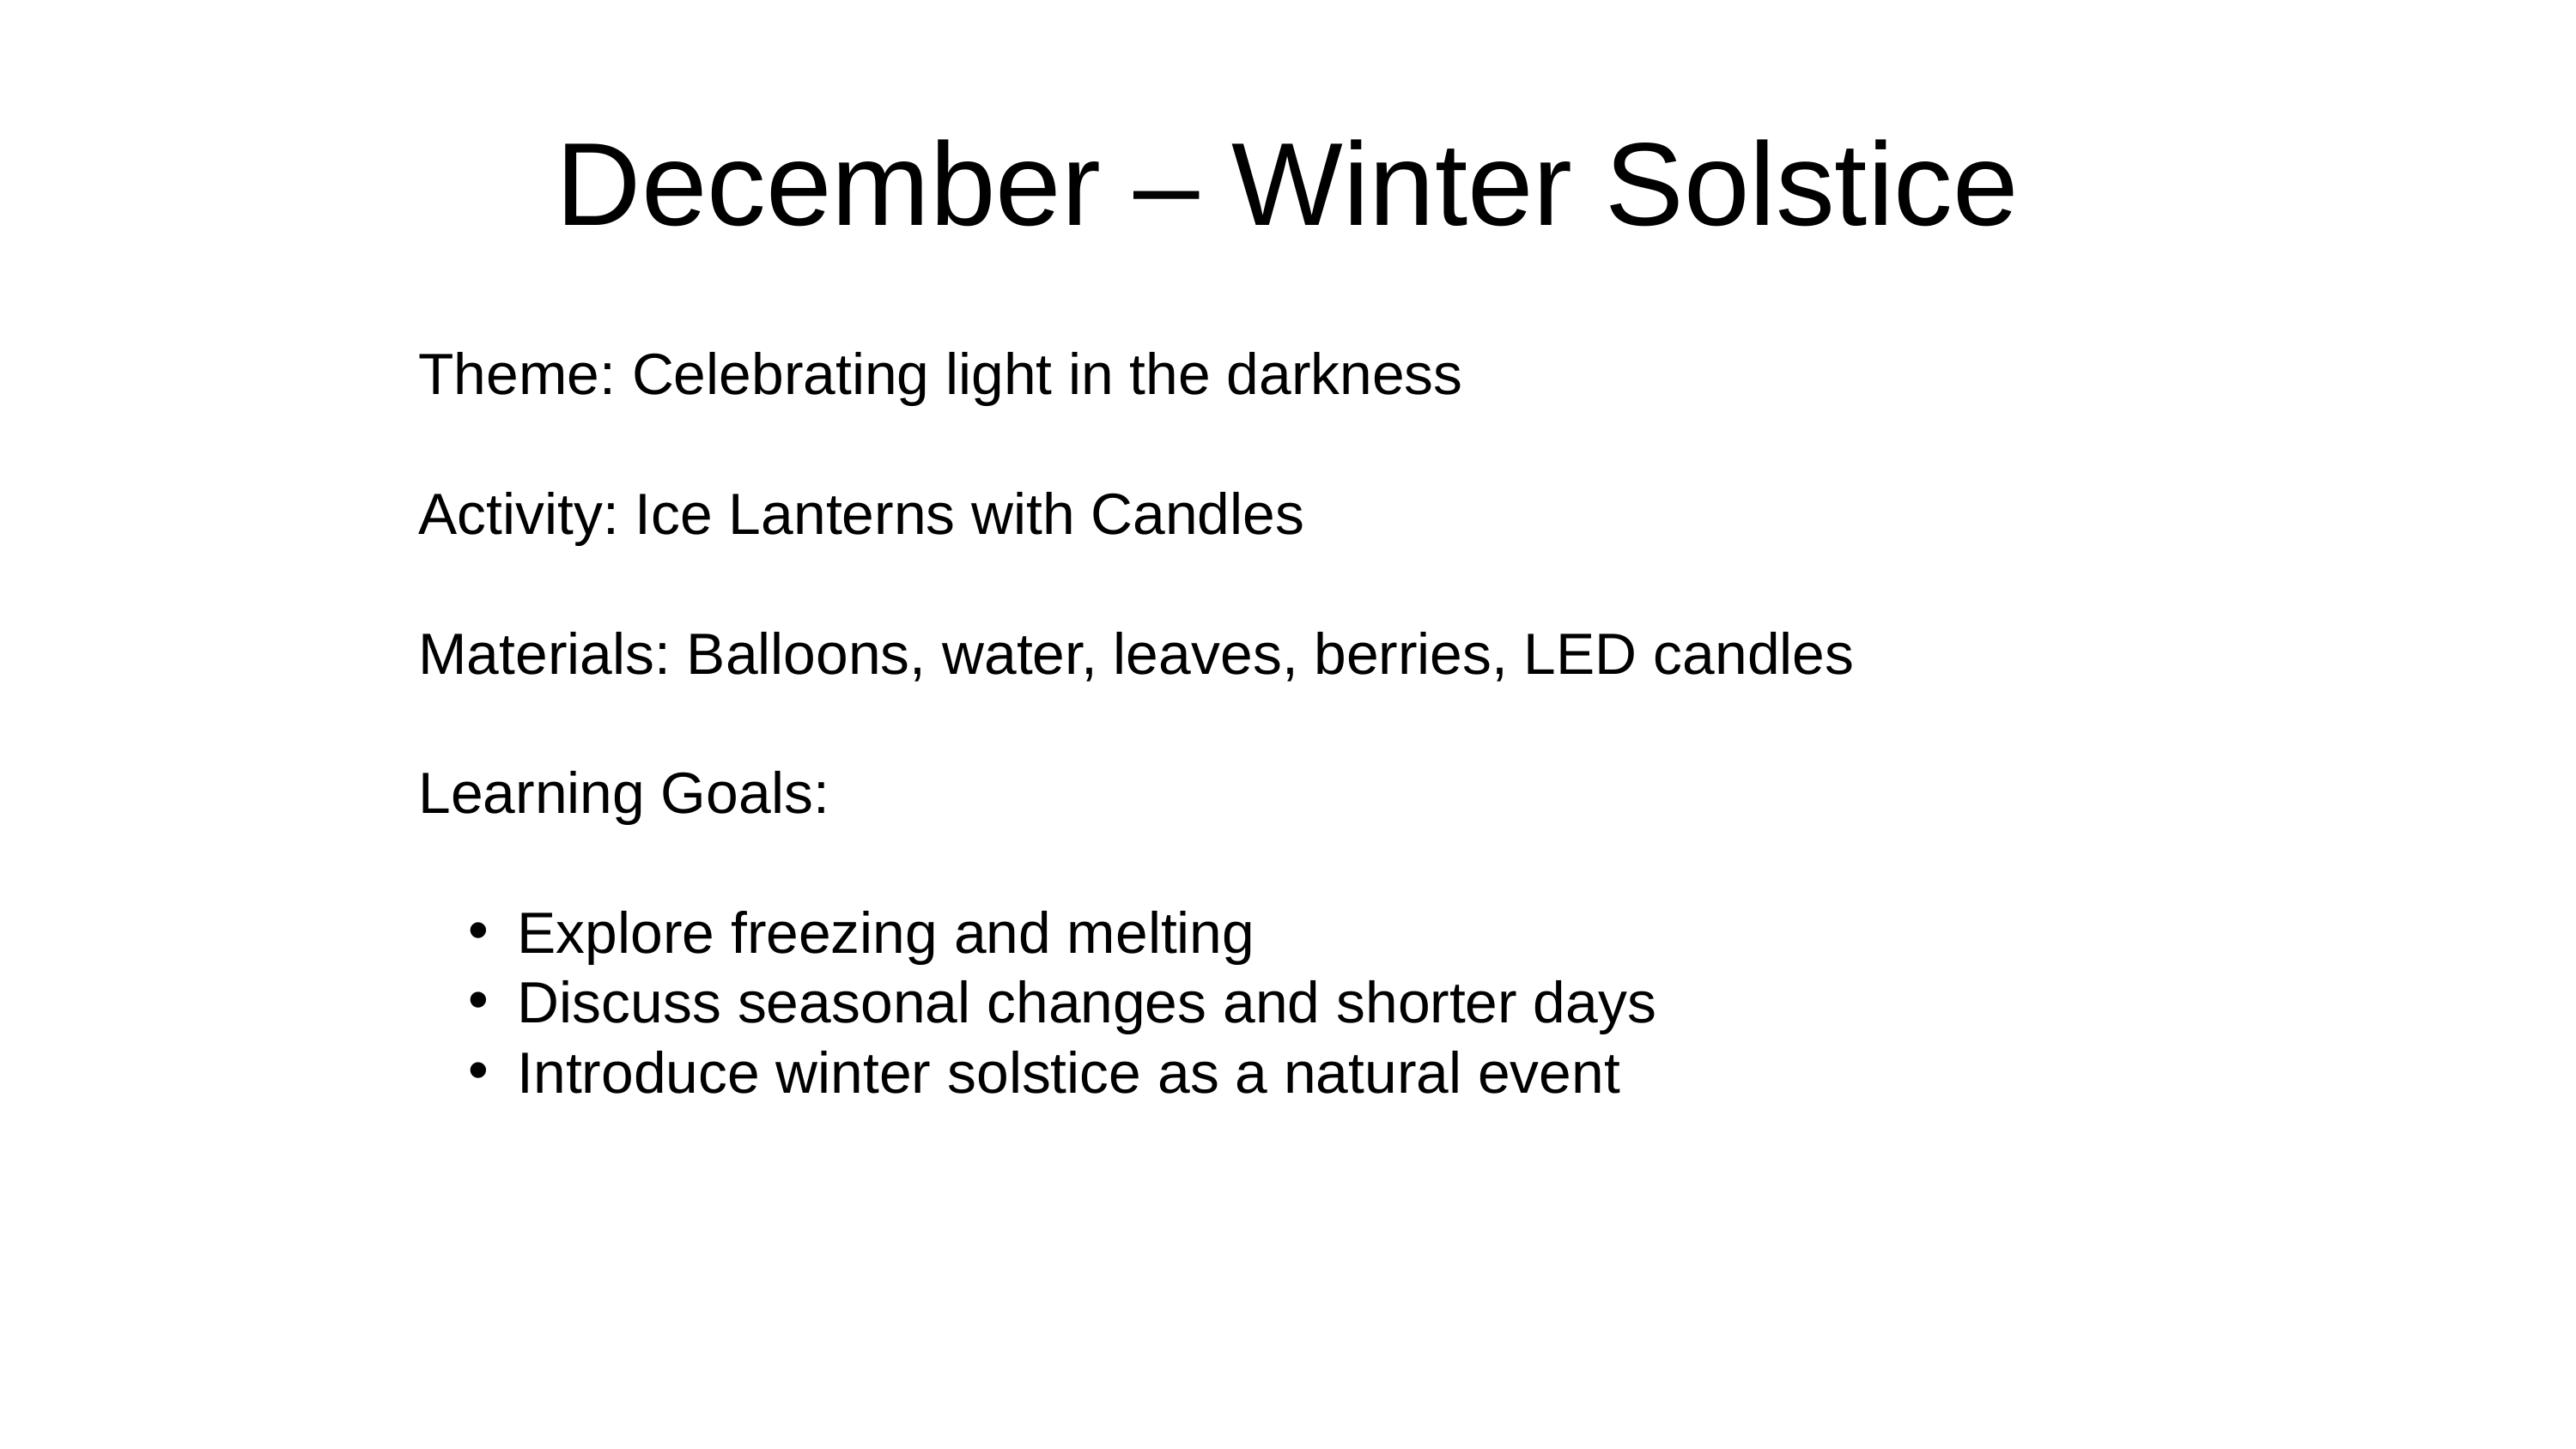

December – Winter Solstice

Theme: Celebrating light in the darkness

Activity: Ice Lanterns with Candles

Materials: Balloons, water, leaves, berries, LED candles

Learning Goals:

Explore freezing and melting
Discuss seasonal changes and shorter days
Introduce winter solstice as a natural event